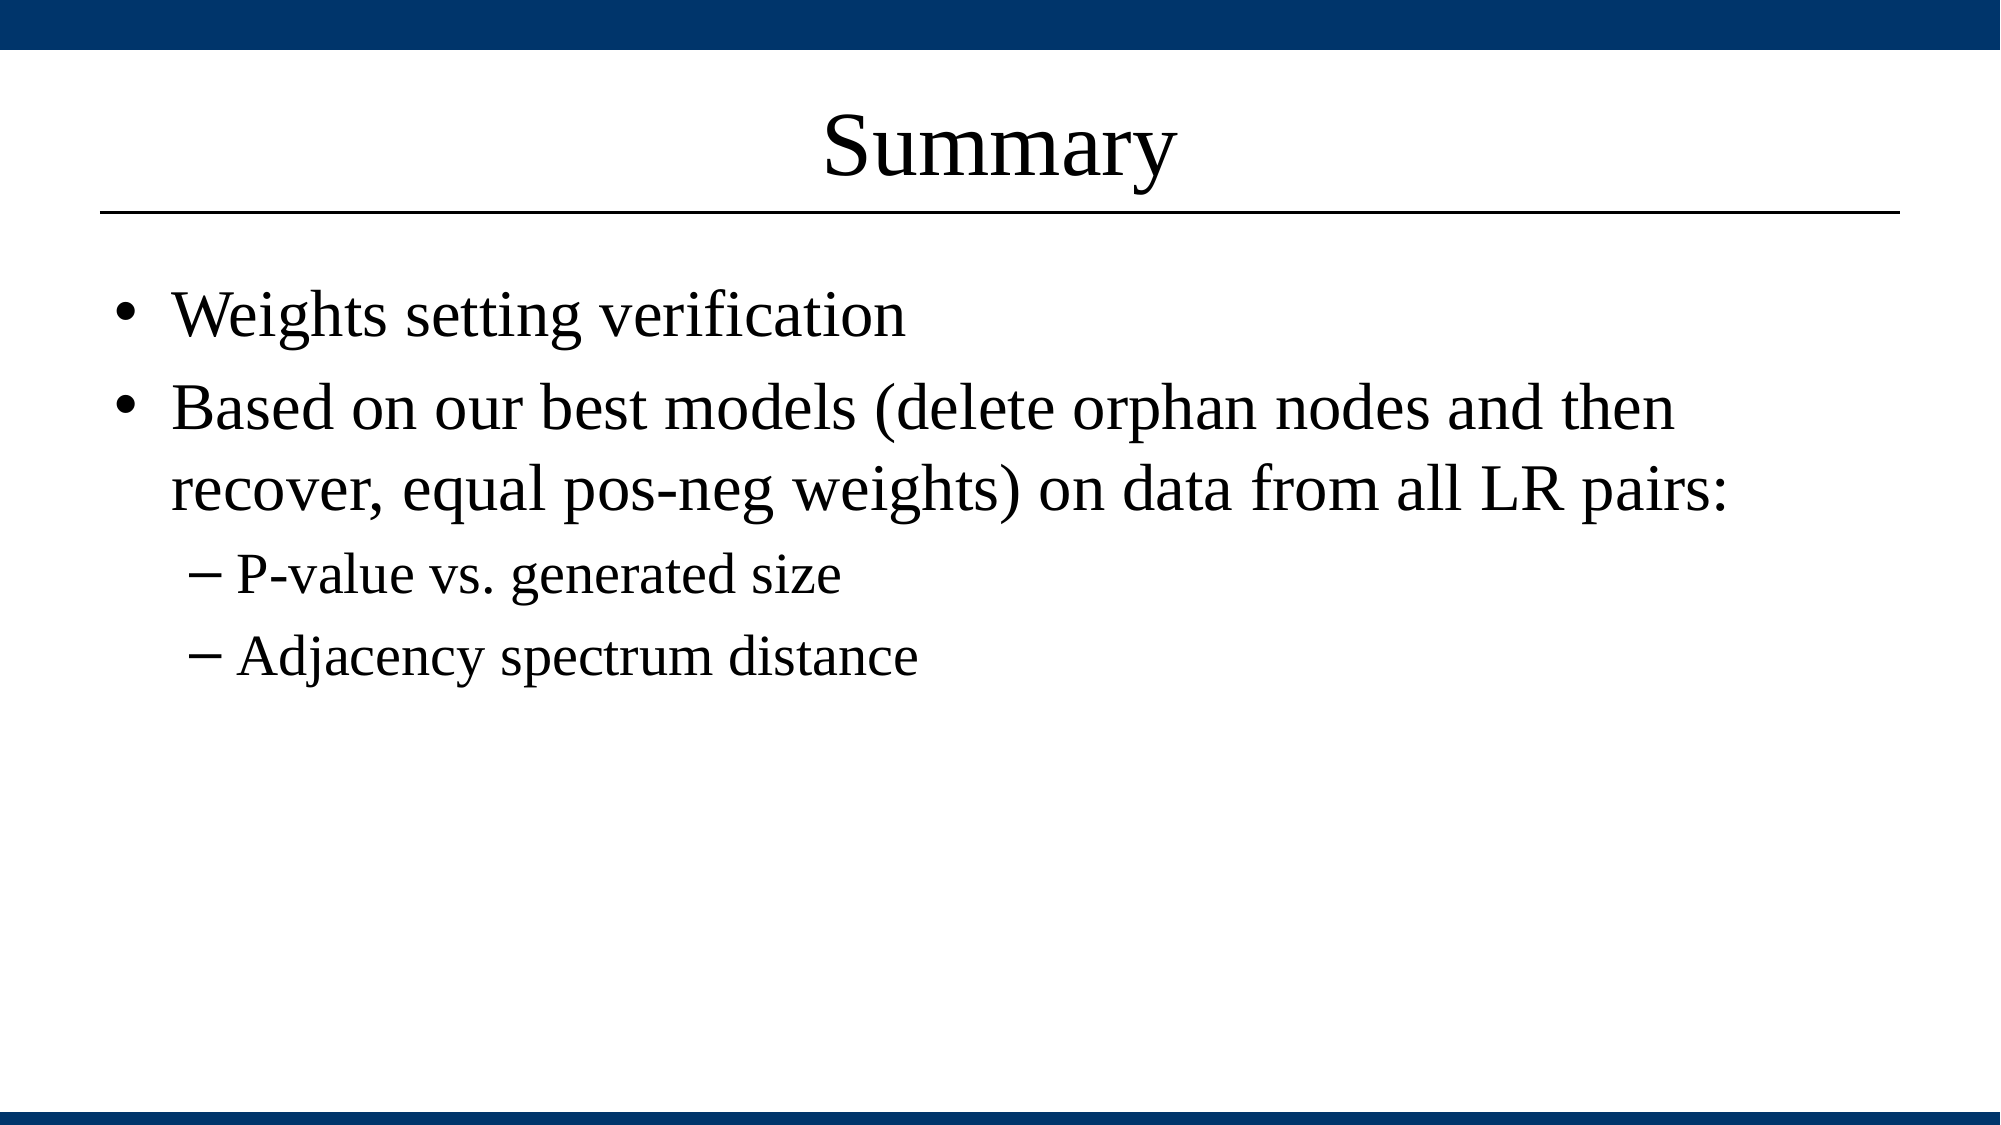

# Summary
Weights setting verification
Based on our best models (delete orphan nodes and then recover, equal pos-neg weights) on data from all LR pairs:
P-value vs. generated size
Adjacency spectrum distance